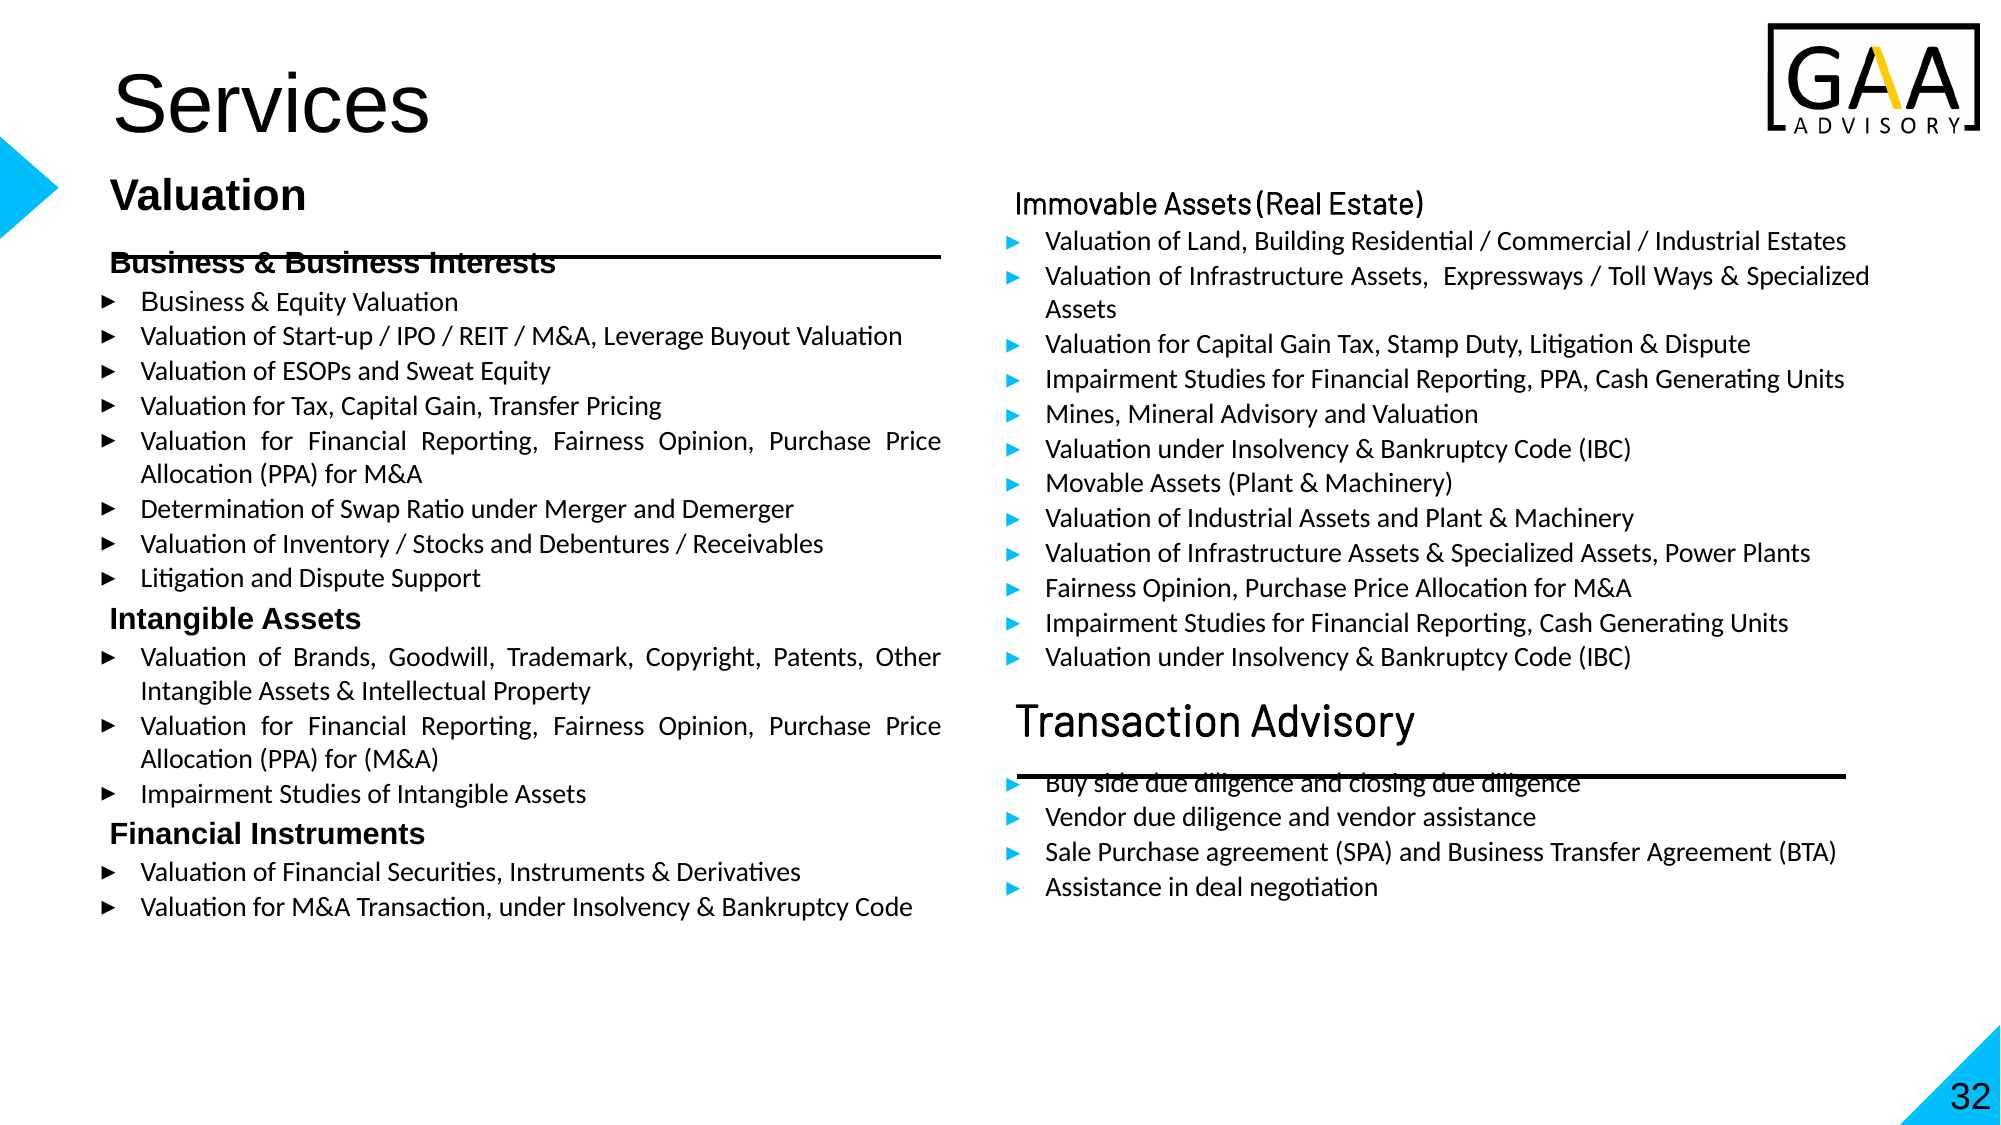

Services
Valuation
Business & Business Interests
Business & Equity Valuation
Valuation of Start-up / IPO / REIT / M&A, Leverage Buyout Valuation
Valuation of ESOPs and Sweat Equity
Valuation for Tax, Capital Gain, Transfer Pricing
Valuation for Financial Reporting, Fairness Opinion, Purchase Price Allocation (PPA) for M&A
Determination of Swap Ratio under Merger and Demerger
Valuation of Inventory / Stocks and Debentures / Receivables
Litigation and Dispute Support
Intangible Assets
Valuation of Brands, Goodwill, Trademark, Copyright, Patents, Other Intangible Assets & Intellectual Property
Valuation for Financial Reporting, Fairness Opinion, Purchase Price Allocation (PPA) for (M&A)
Impairment Studies of Intangible Assets
Financial Instruments
Valuation of Financial Securities, Instruments & Derivatives
Valuation for M&A Transaction, under Insolvency & Bankruptcy Code

Immovable Assets (Real Estate)
Valuation of Land, Building Residential / Commercial / Industrial Estates
Valuation of Infrastructure Assets,  Expressways / Toll Ways & Specialized Assets
Valuation for Capital Gain Tax, Stamp Duty, Litigation & Dispute
Impairment Studies for Financial Reporting, PPA, Cash Generating Units
Mines, Mineral Advisory and Valuation
Valuation under Insolvency & Bankruptcy Code (IBC)
Movable Assets (Plant & Machinery)
Valuation of Industrial Assets and Plant & Machinery
Valuation of Infrastructure Assets & Specialized Assets, Power Plants
Fairness Opinion, Purchase Price Allocation for M&A
Impairment Studies for Financial Reporting, Cash Generating Units
Valuation under Insolvency & Bankruptcy Code (IBC)
Transaction Advisory
Buy side due diligence and closing due diligence
Vendor due diligence and vendor assistance
Sale Purchase agreement (SPA) and Business Transfer Agreement (BTA)
Assistance in deal negotiation
32